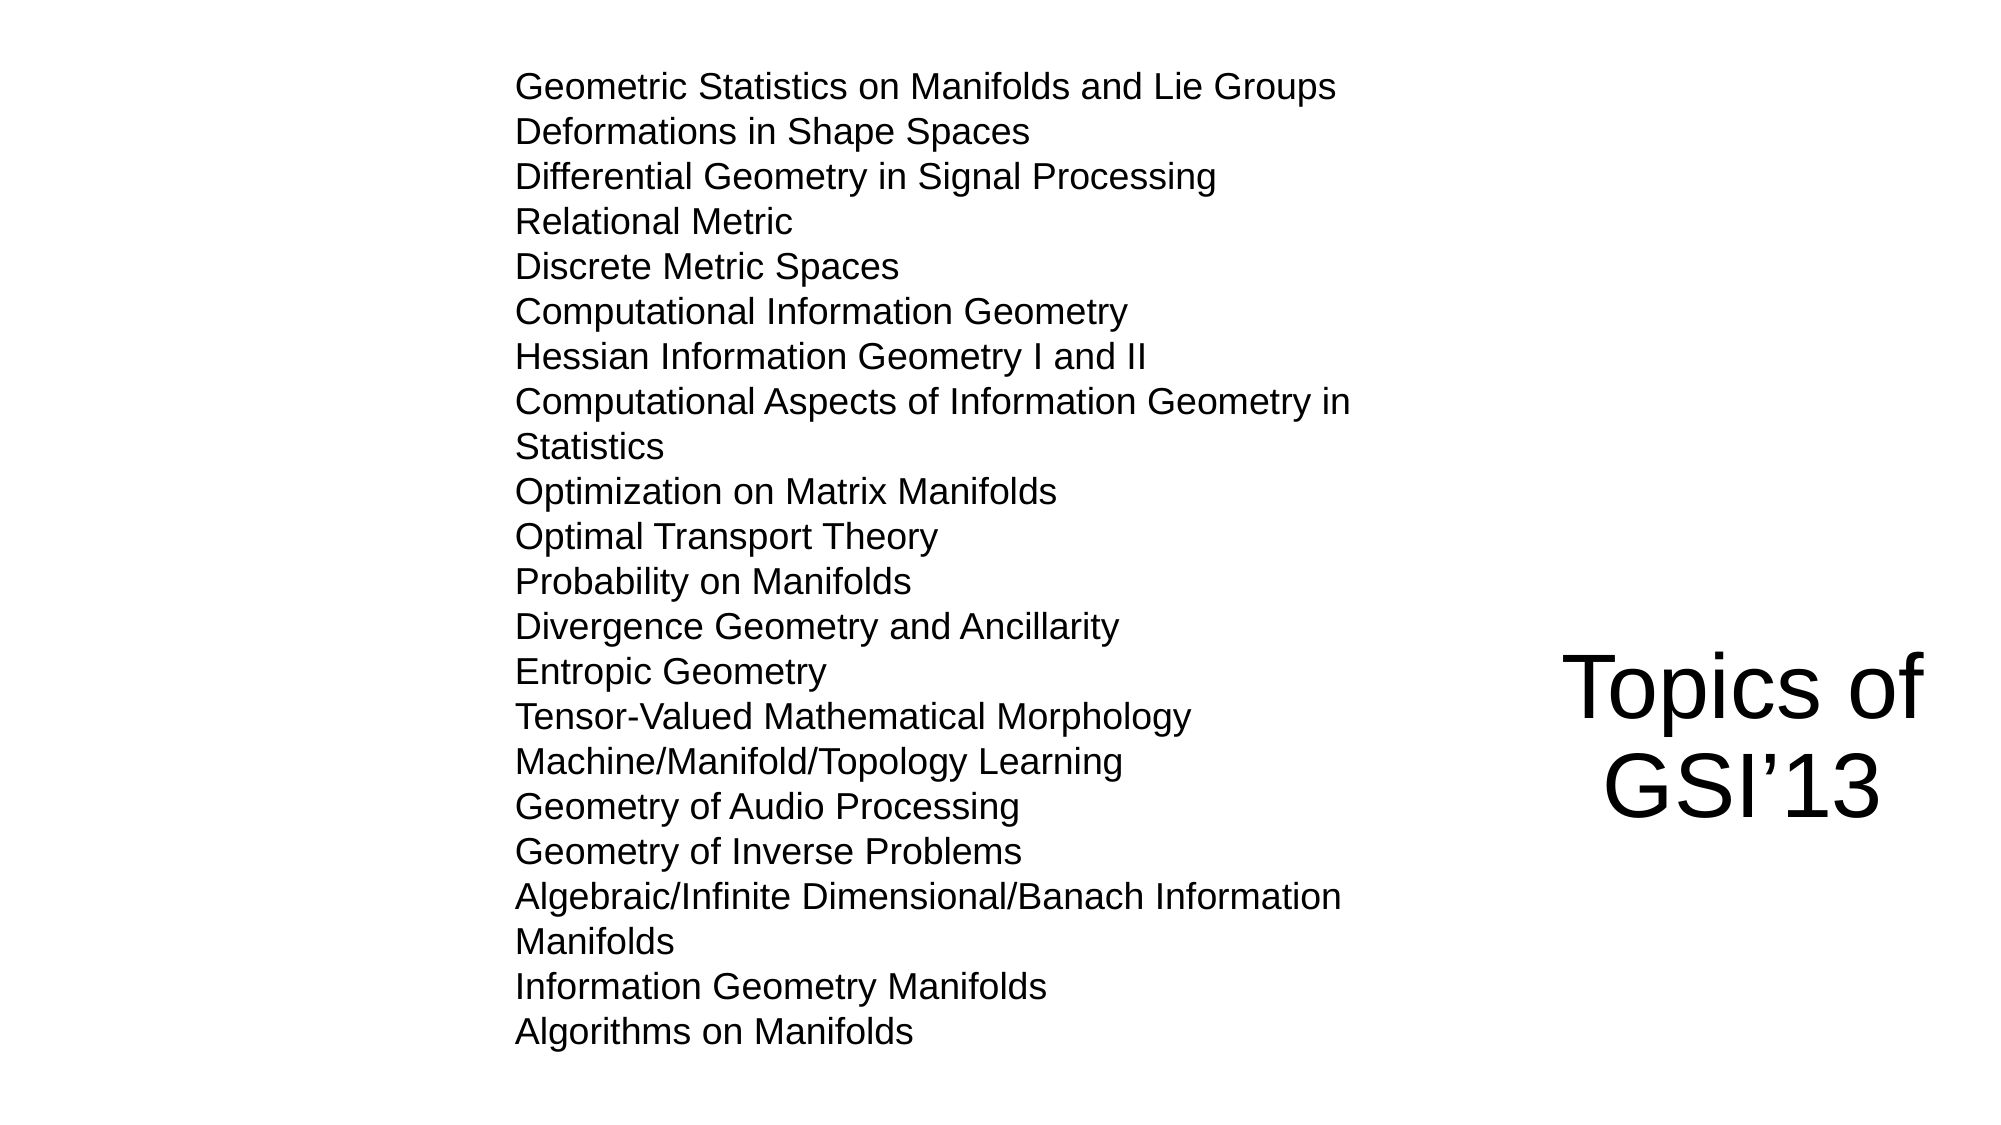

Geometric Statistics on Manifolds and Lie Groups
Deformations in Shape Spaces
Differential Geometry in Signal Processing
Relational Metric
Discrete Metric Spaces
Computational Information Geometry
Hessian Information Geometry I and II
Computational Aspects of Information Geometry in Statistics
Optimization on Matrix Manifolds
Optimal Transport Theory
Probability on Manifolds
Divergence Geometry and Ancillarity
Entropic Geometry
Tensor-Valued Mathematical Morphology
Machine/Manifold/Topology Learning
Geometry of Audio Processing
Geometry of Inverse Problems
Algebraic/Infinite Dimensional/Banach Information Manifolds
Information Geometry Manifolds
Algorithms on Manifolds
Topics of GSI’13